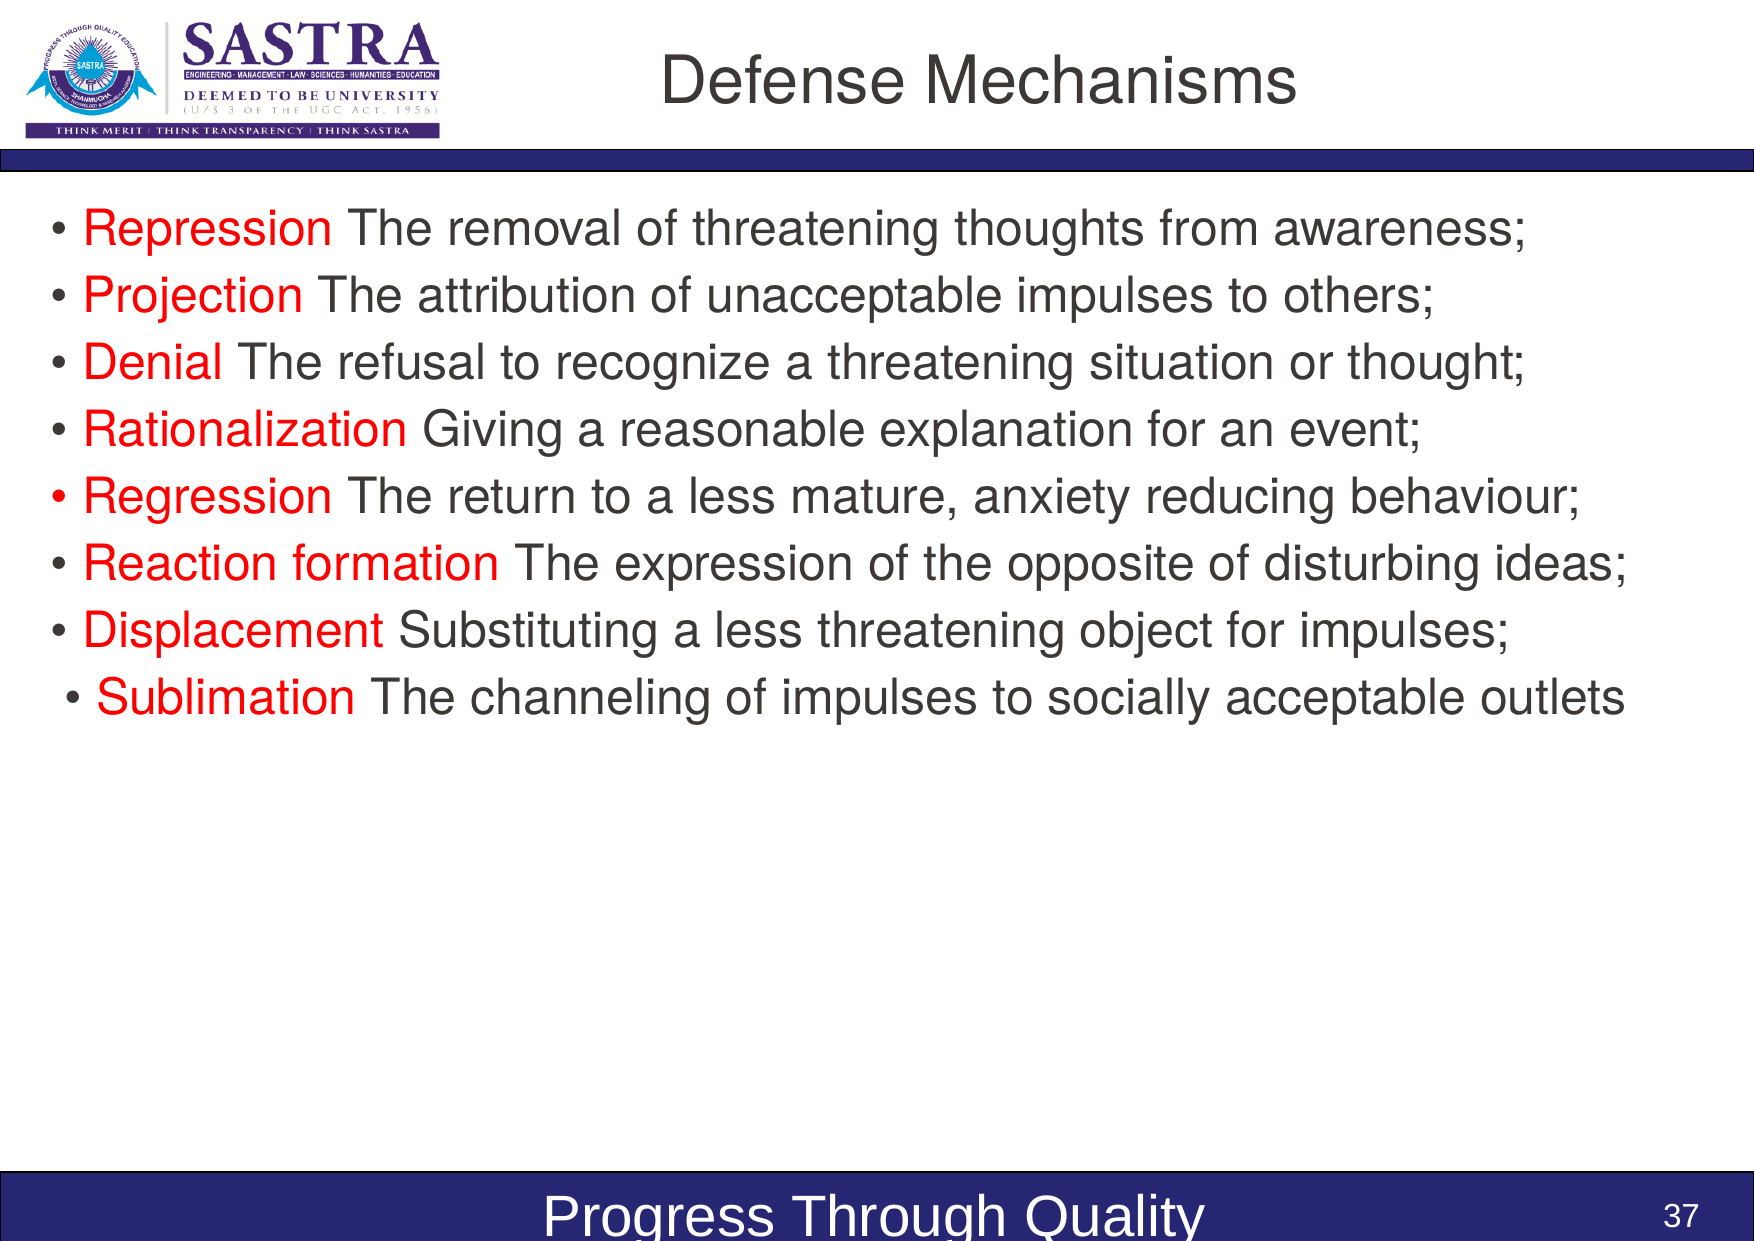

# Defense Mechanisms
• Repression The removal of threatening thoughts from awareness;
• Projection The attribution of unacceptable impulses to others;
• Denial The refusal to recognize a threatening situation or thought;
• Rationalization Giving a reasonable explanation for an event;
• Regression The return to a less mature, anxiety reducing behaviour;
• Reaction formation The expression of the opposite of disturbing ideas;
• Displacement Substituting a less threatening object for impulses;
 • Sublimation The channeling of impulses to socially acceptable outlets
37